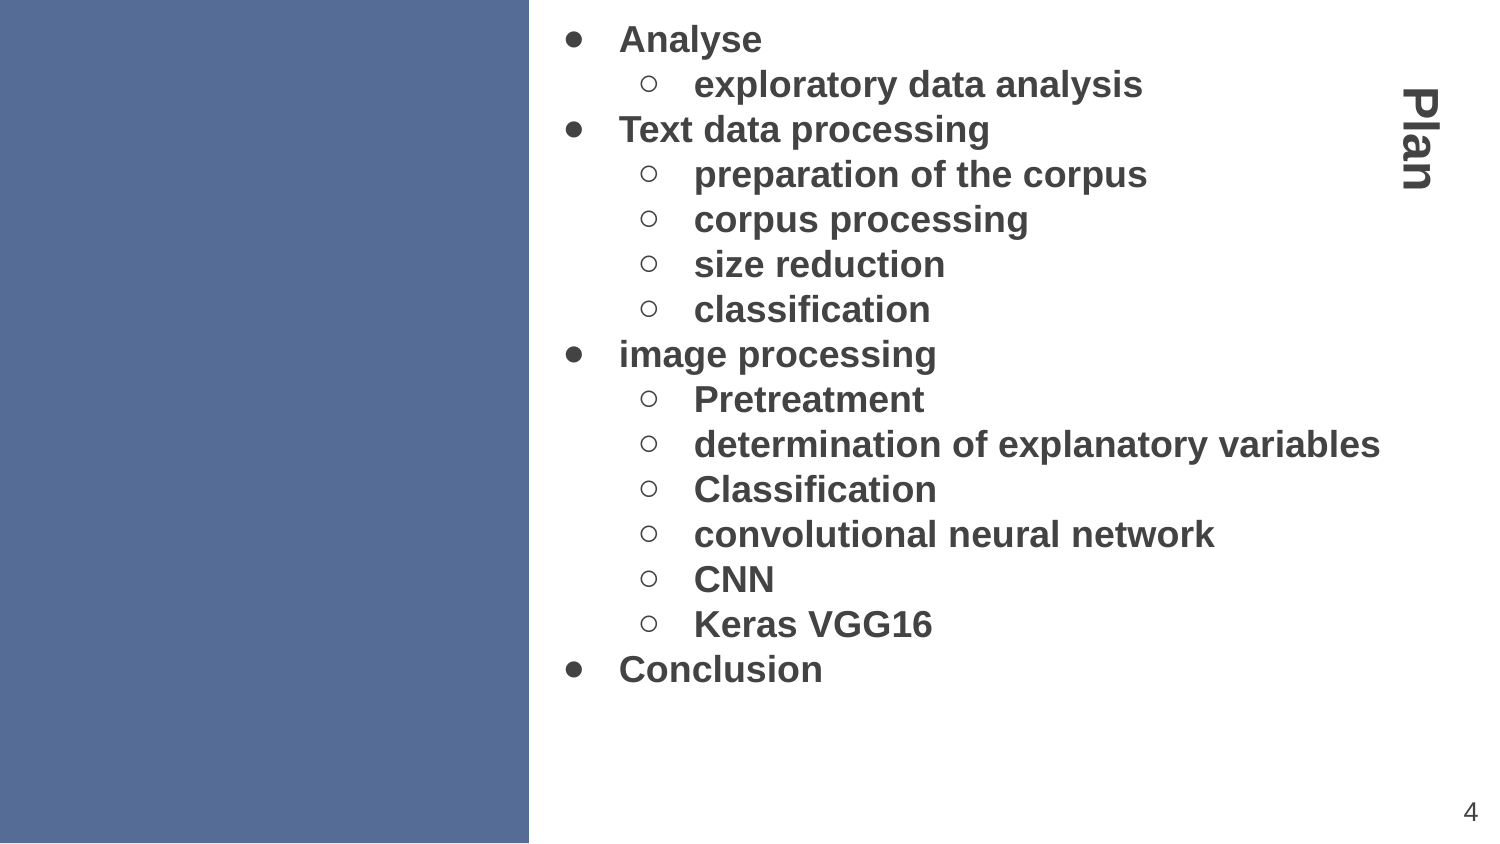

Analyse
exploratory data analysis
Text data processing
preparation of the corpus
corpus processing
size reduction
classification
image processing
Pretreatment
determination of explanatory variables
Classification
convolutional neural network
CNN
Keras VGG16
Conclusion

Plan
4